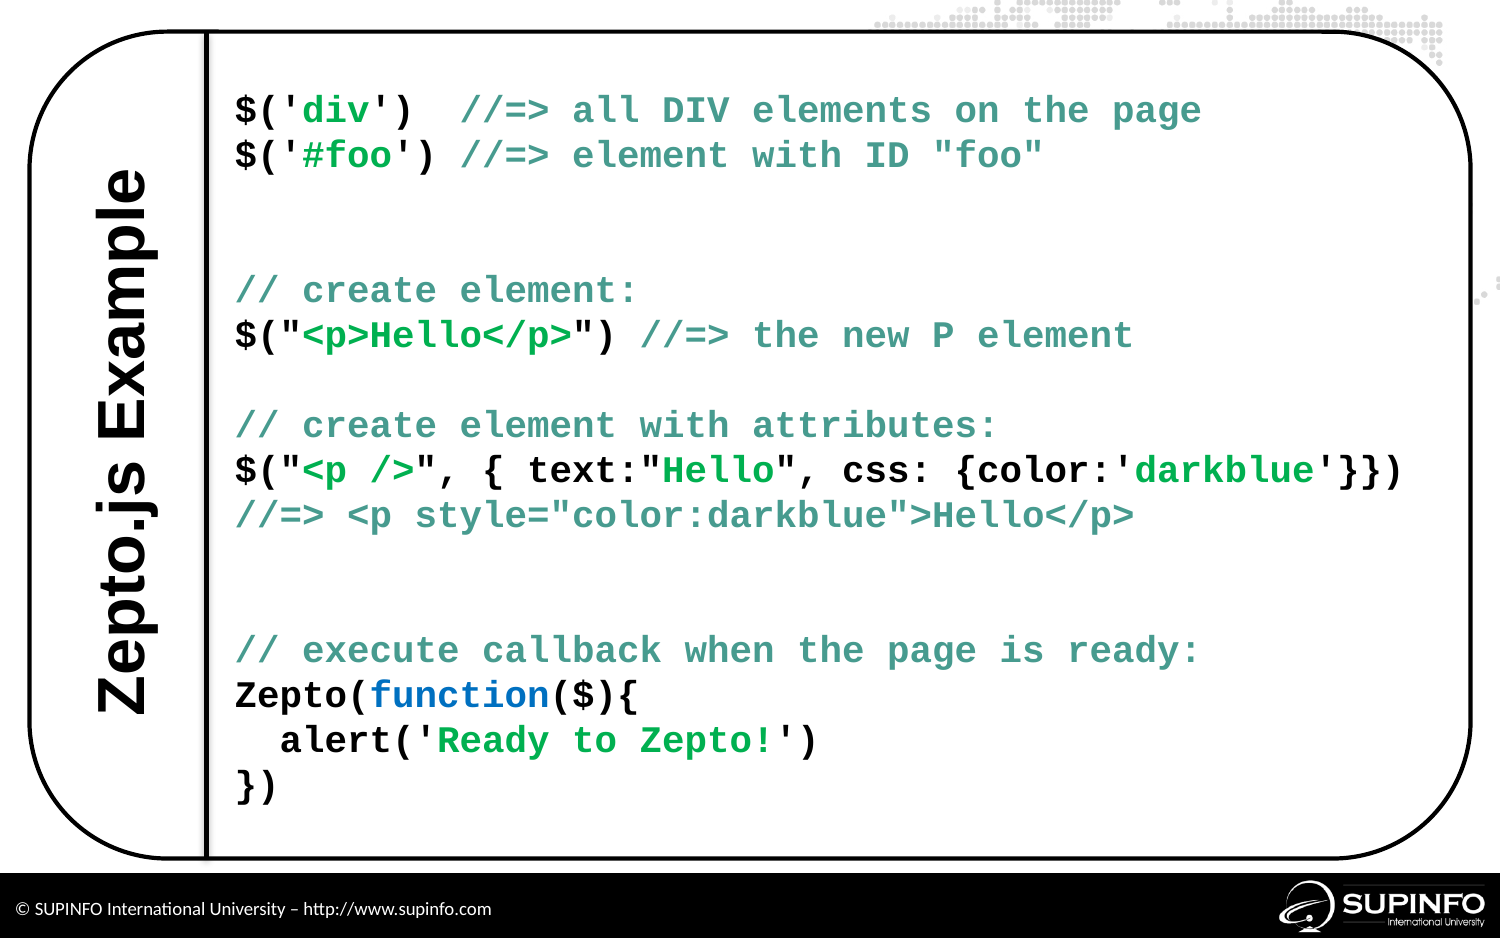

$('div')  //=> all DIV elements on the page
$('#foo') //=> element with ID "foo"

// create element:
$("<p>Hello</p>") //=> the new P element

// create element with attributes:
$("<p />", { text:"Hello", css: {color:'darkblue'}})
//=> <p style="color:darkblue">Hello</p>

// execute callback when the page is ready:
Zepto(function($){
  alert('Ready to Zepto!')
})
Zepto.js Example